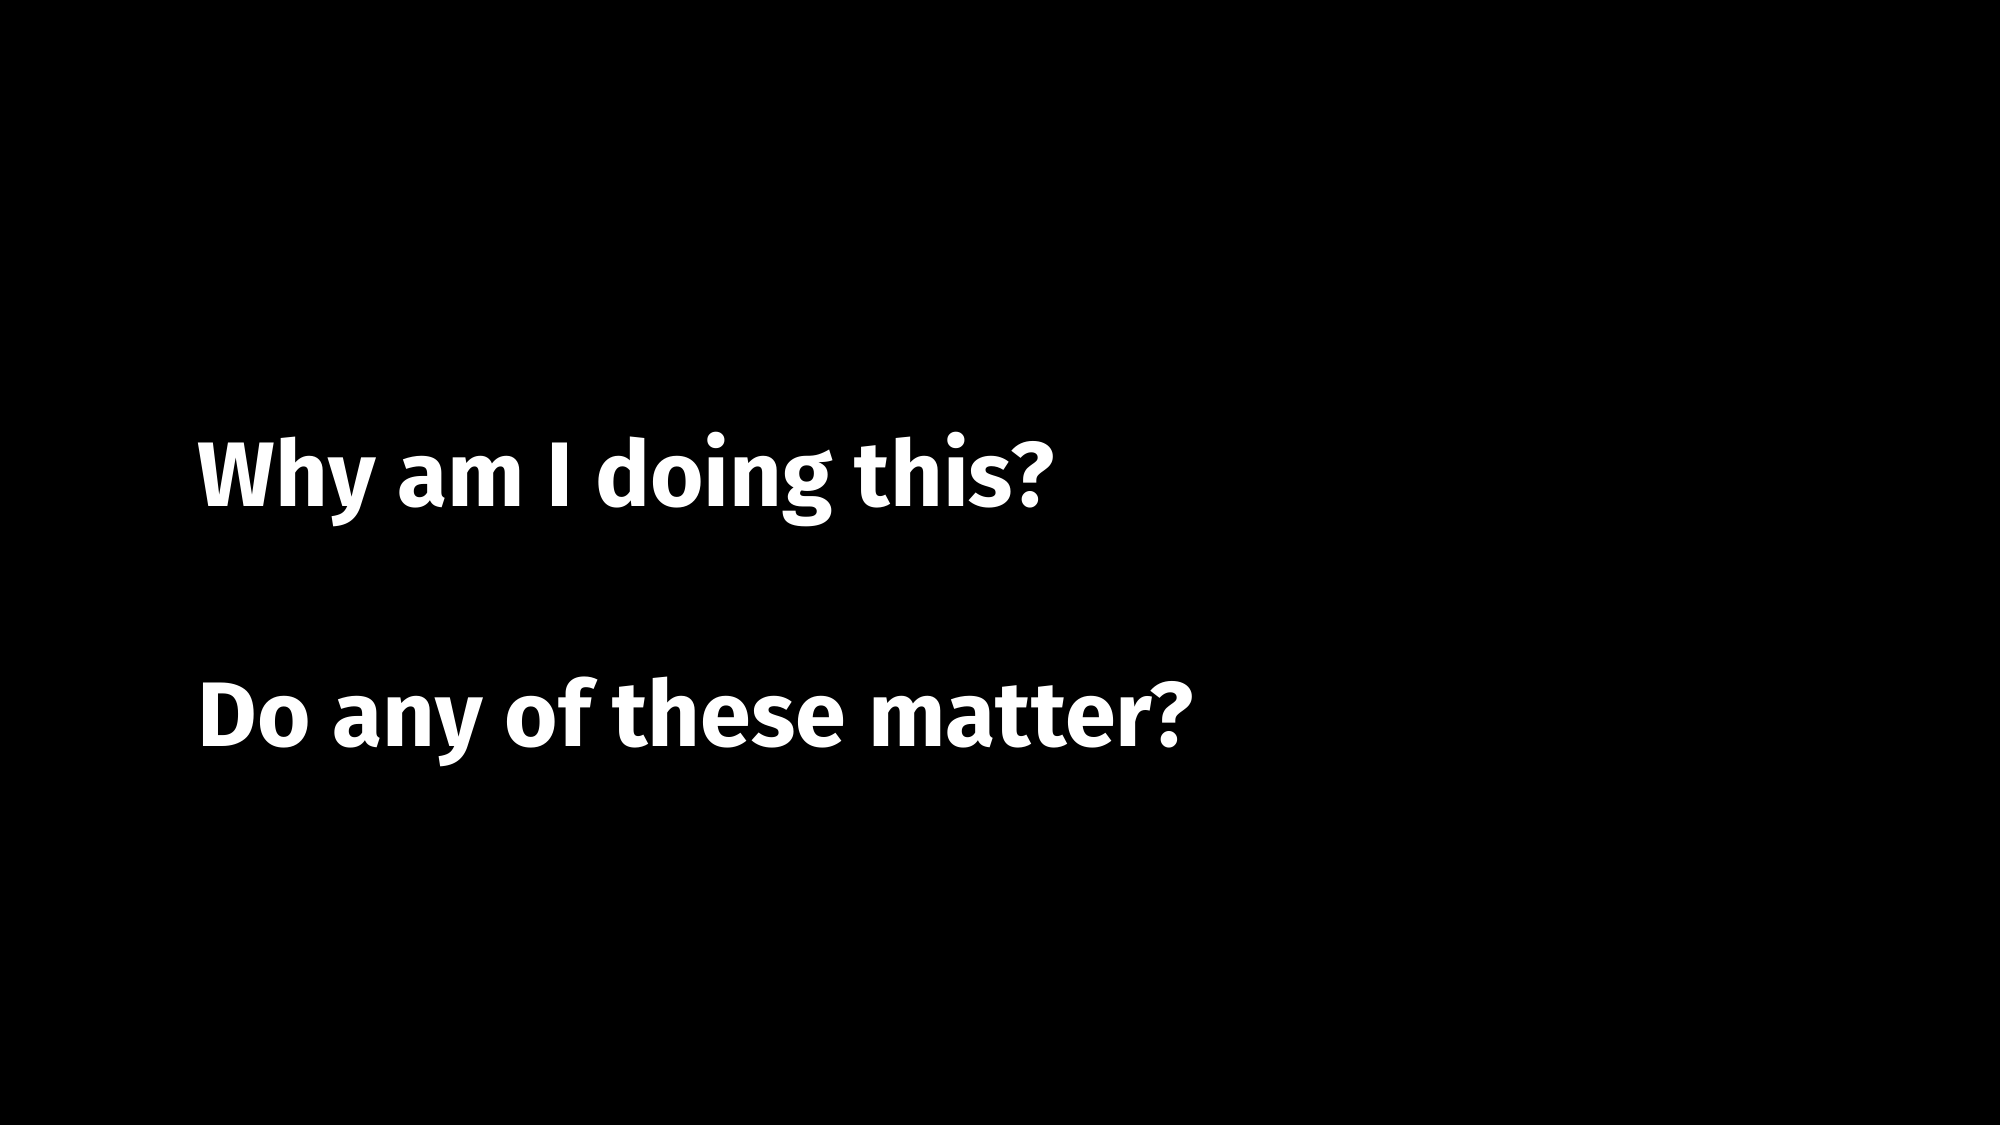

# Why am I doing this?
Do any of these matter?